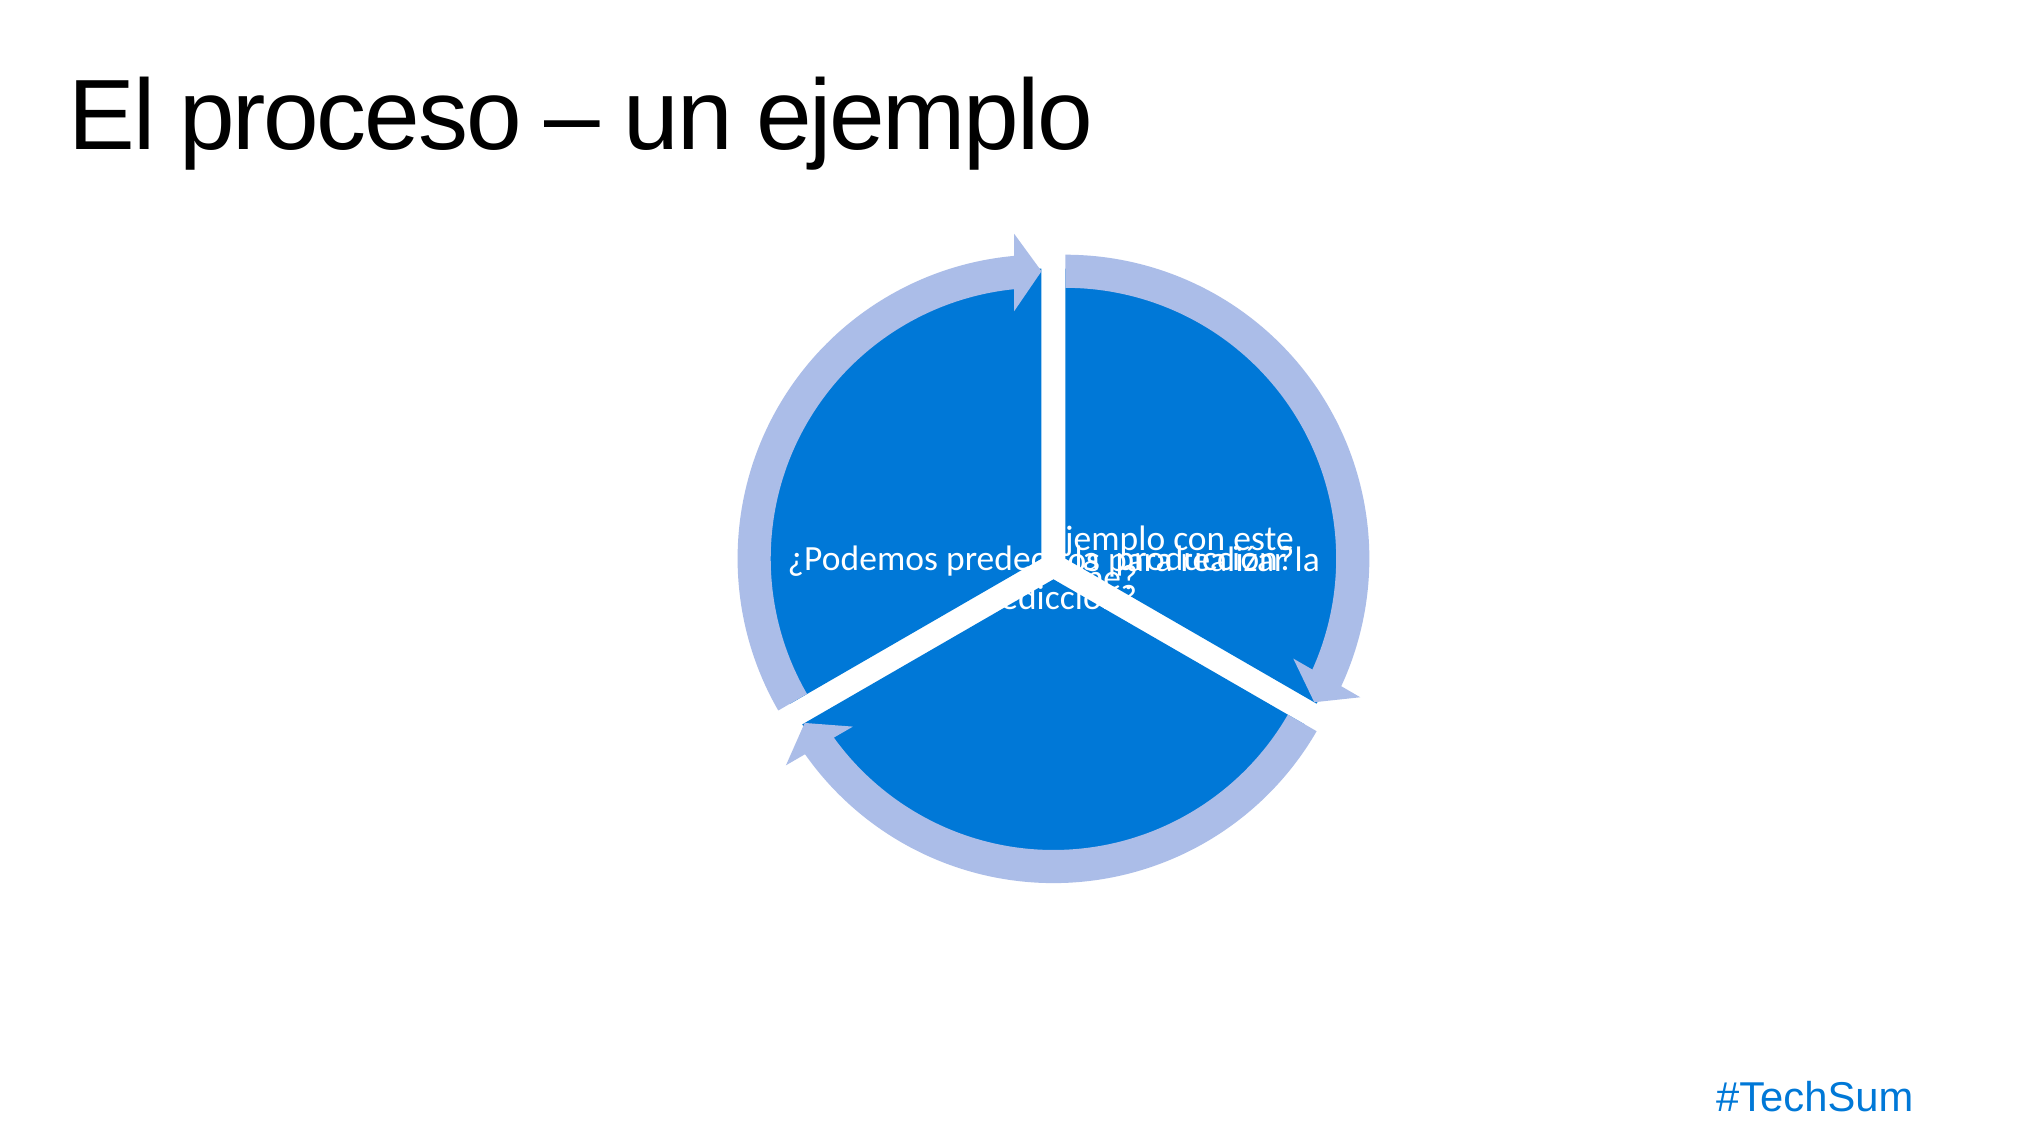

# El proceso – un ejemplo
¿Hay datos de ejemplo con este outcome?
¿Qué modelo usamos para realizar la predicción?
¿Podemos predecir la  producción?